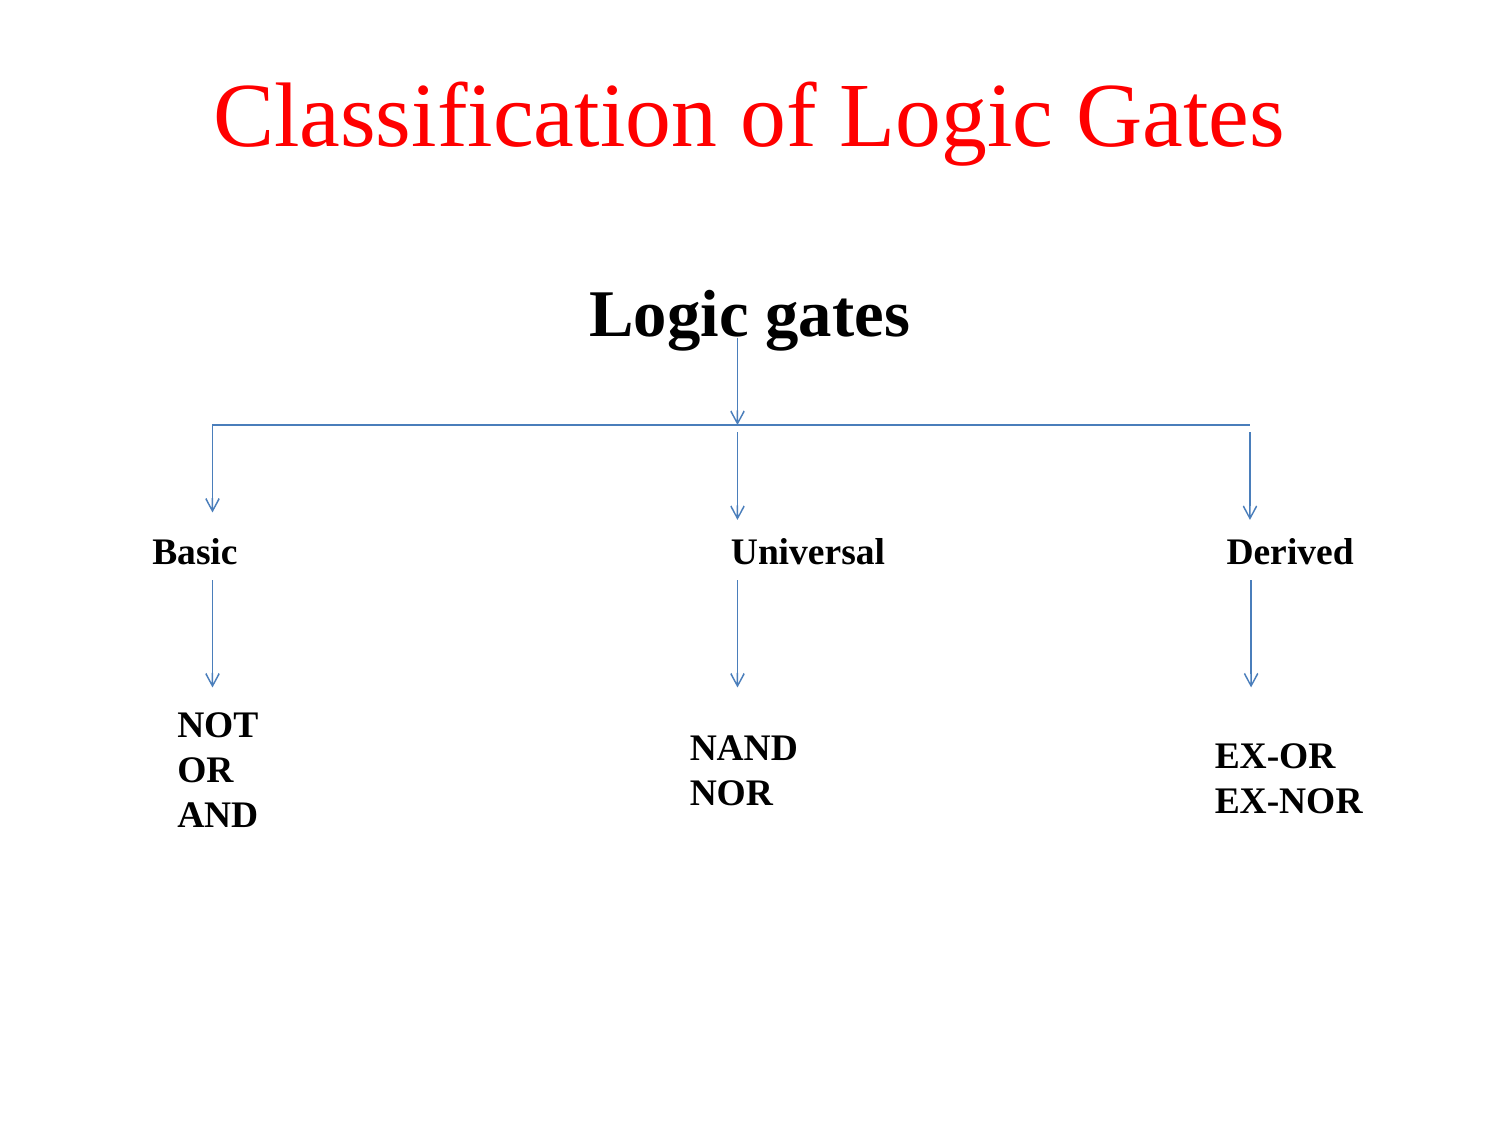

# Classification of Logic Gates
Logic gates
Basic                                                    Universal                                    Derived
NOT
OR
AND
NAND
NOR
EX-OR
EX-NOR